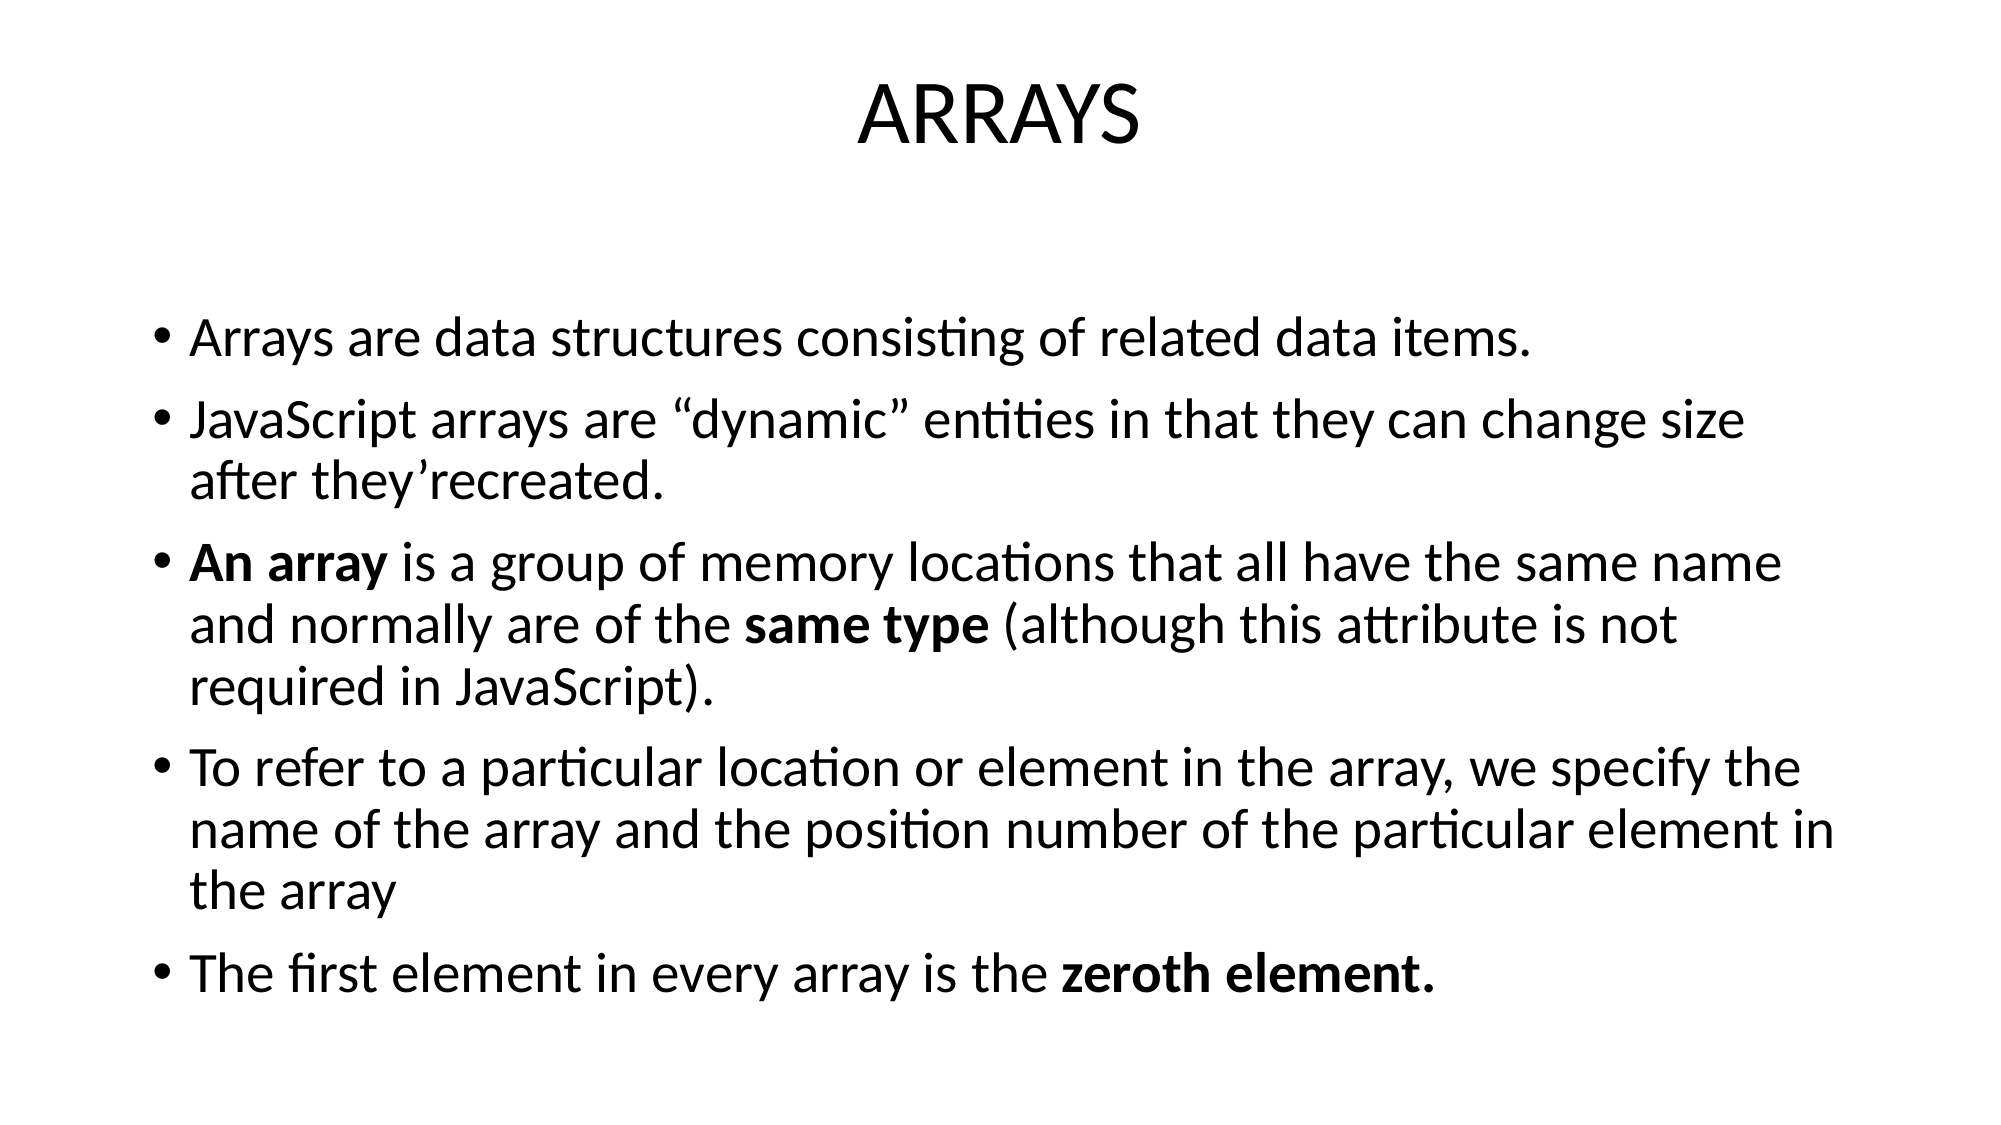

# ARRAYS
Arrays are data structures consisting of related data items.
JavaScript arrays are “dynamic” entities in that they can change size after they’recreated.
An array is a group of memory locations that all have the same name and normally are of the same type (although this attribute is not required in JavaScript).
To refer to a particular location or element in the array, we specify the name of the array and the position number of the particular element in the array
The first element in every array is the zeroth element.